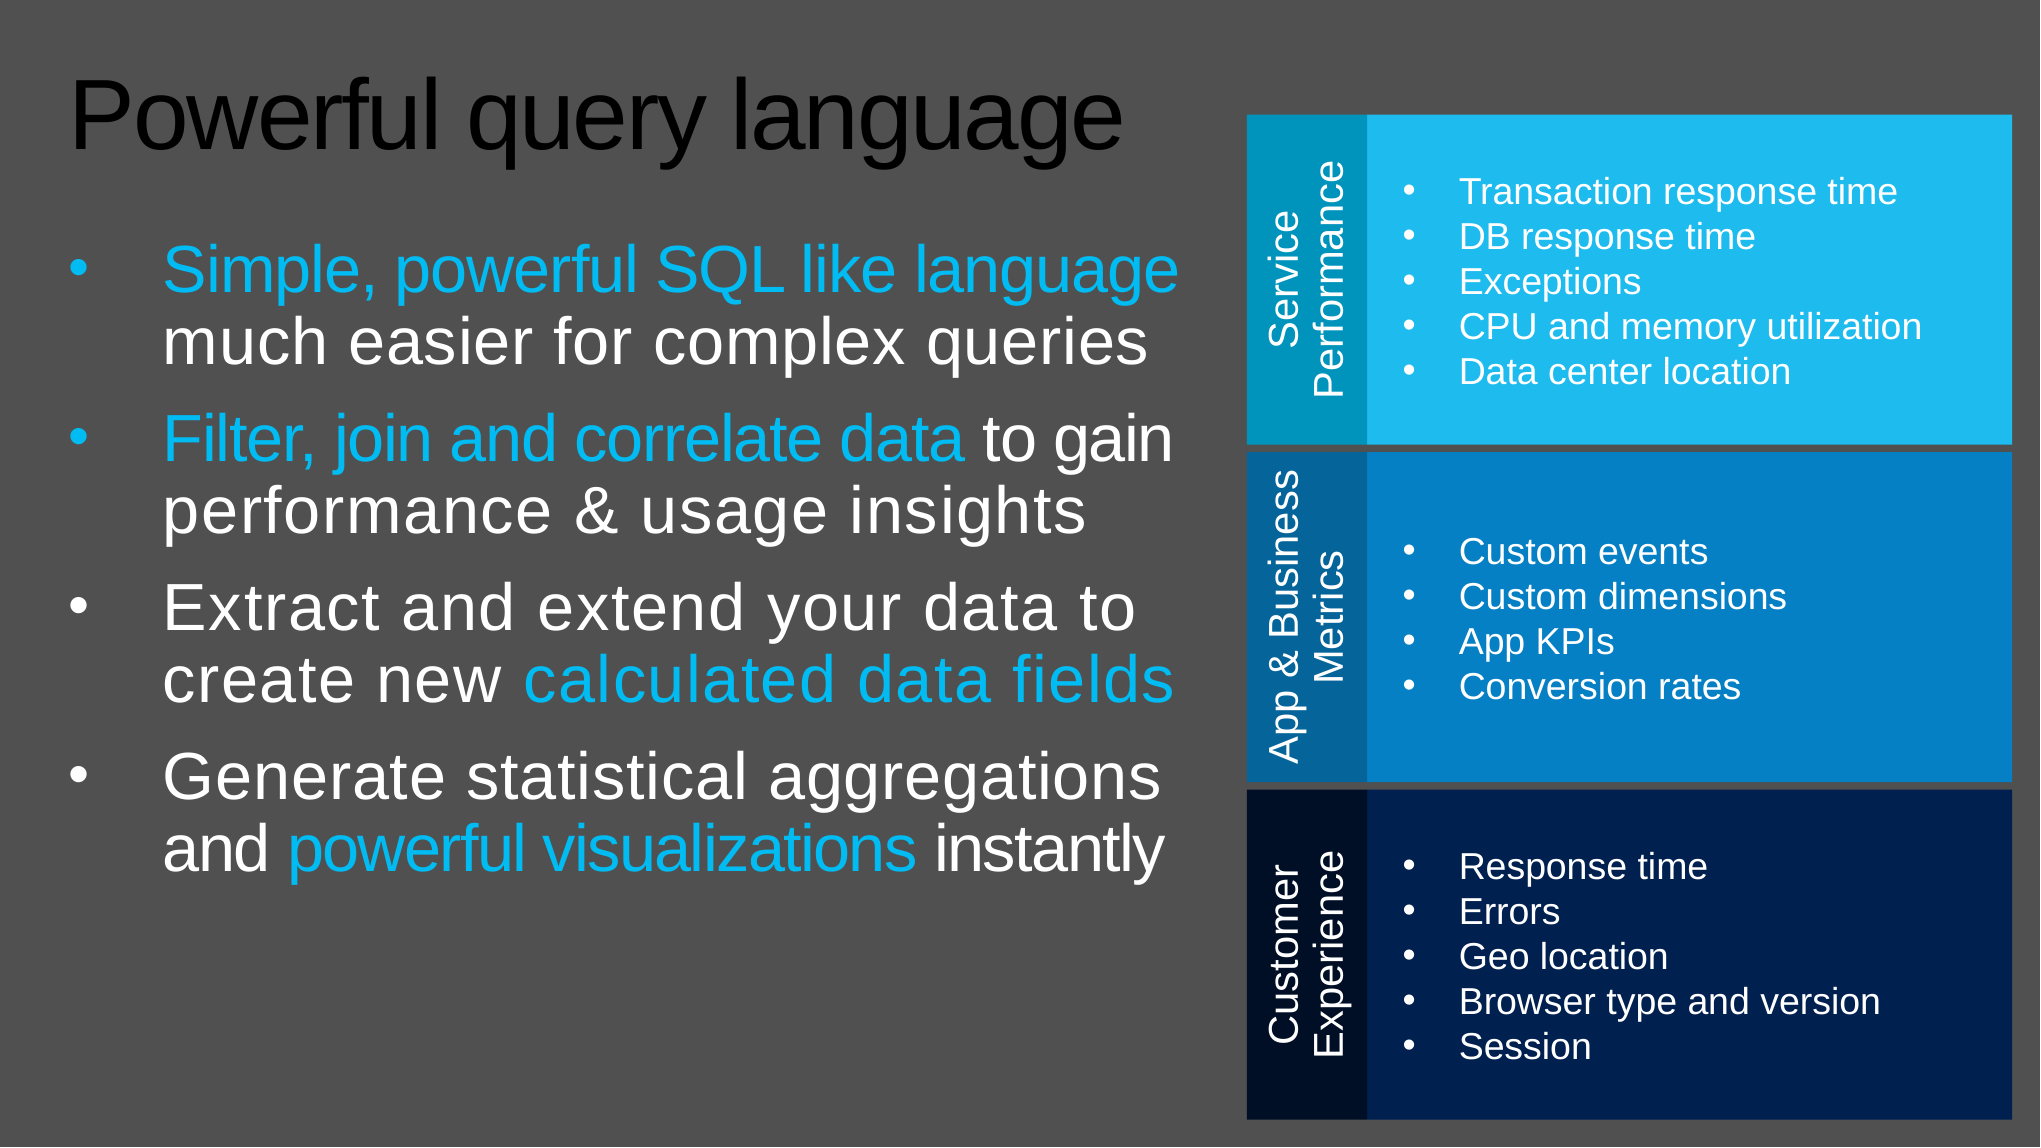

# Powerful query language
Service Performance
Transaction response time
DB response time
Exceptions
CPU and memory utilization
Data center location
App & Business Metrics
Custom events
Custom dimensions
App KPIs
Conversion rates
Customer Experience
Response time
Errors
Geo location
Browser type and version
Session
Simple, powerful SQL like language
much easier for complex queries
Filter, join and correlate data to gain performance & usage insights
Extract and extend your data to
create new calculated data fields
Generate statistical aggregations
and powerful visualizations instantly